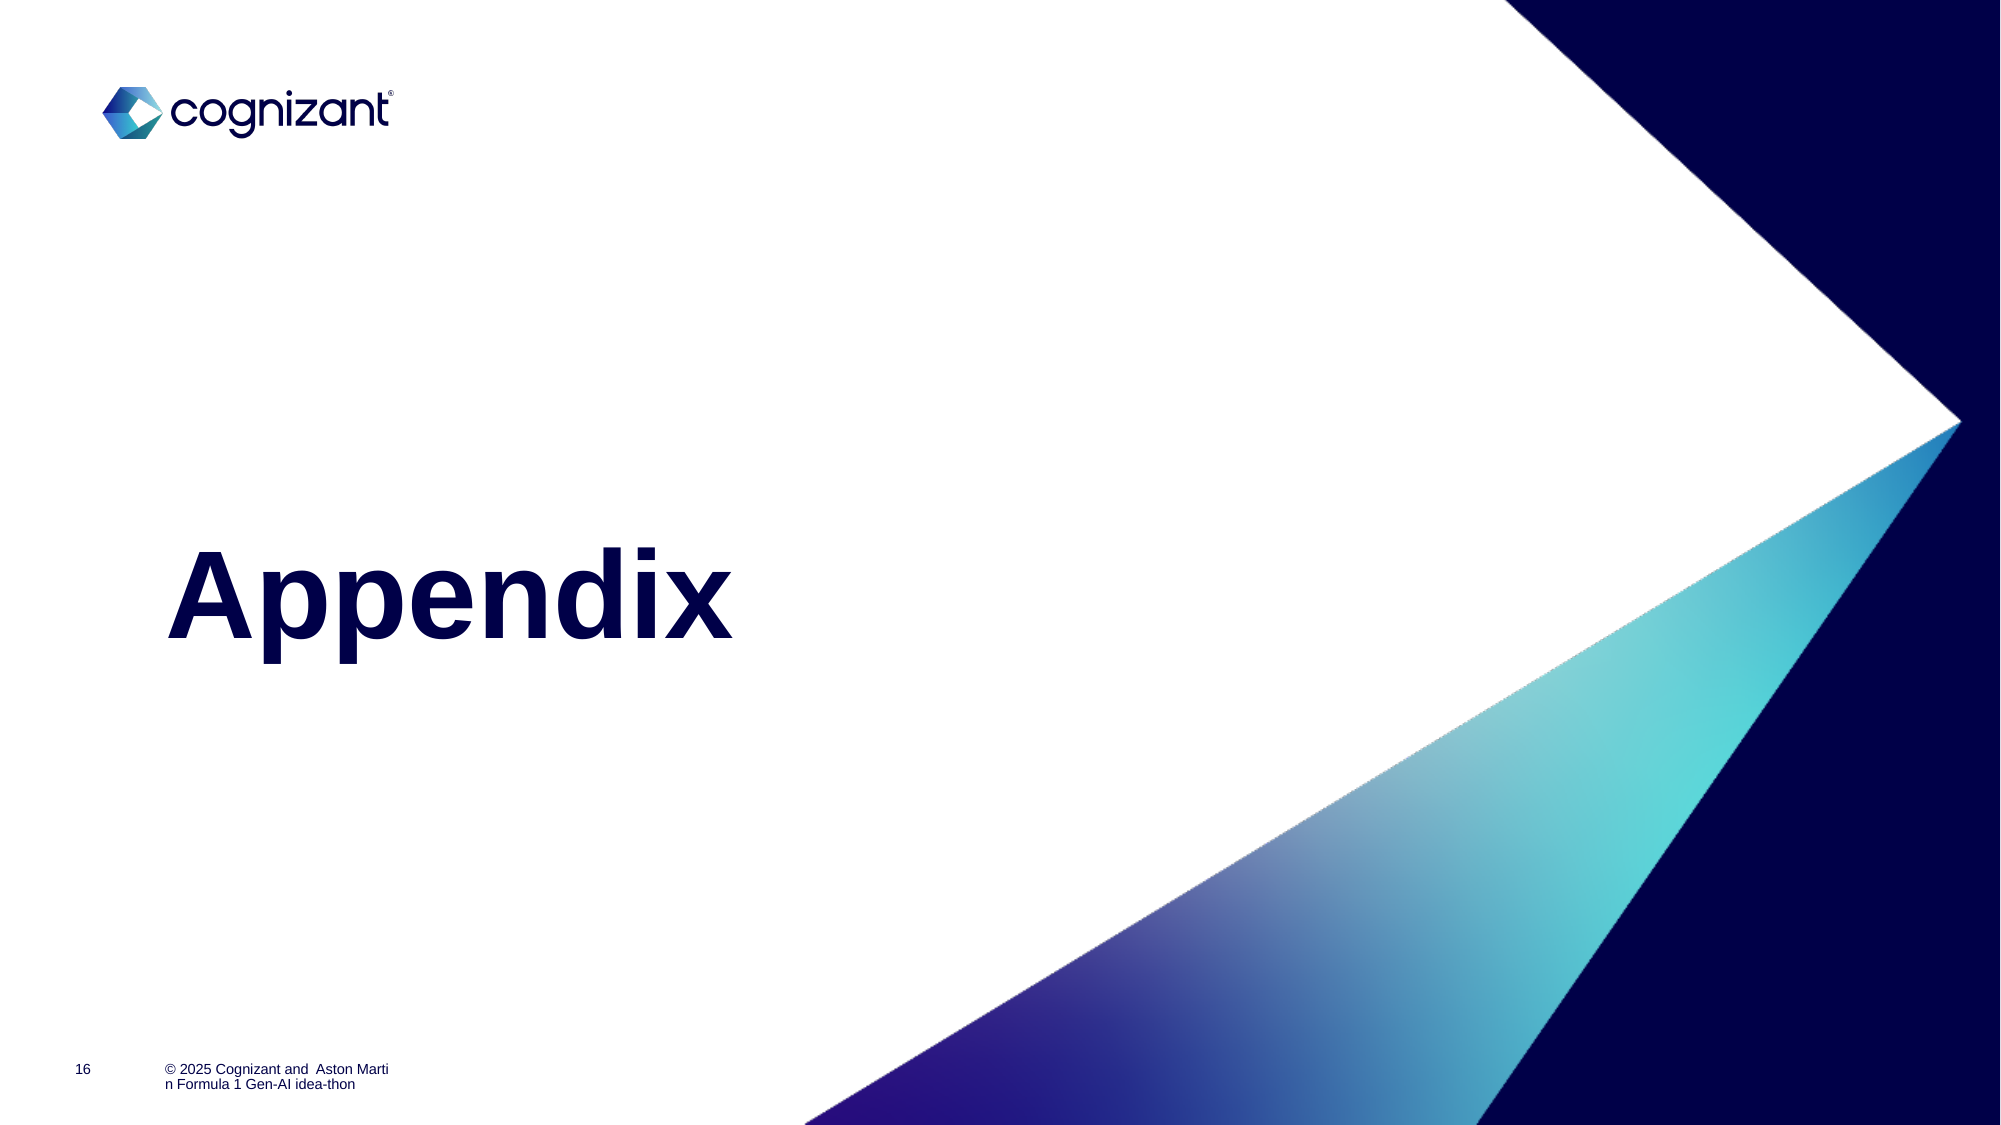

# Appendix
16
© 2025 Cognizant and  Aston Martin Formula 1 Gen-AI idea-thon